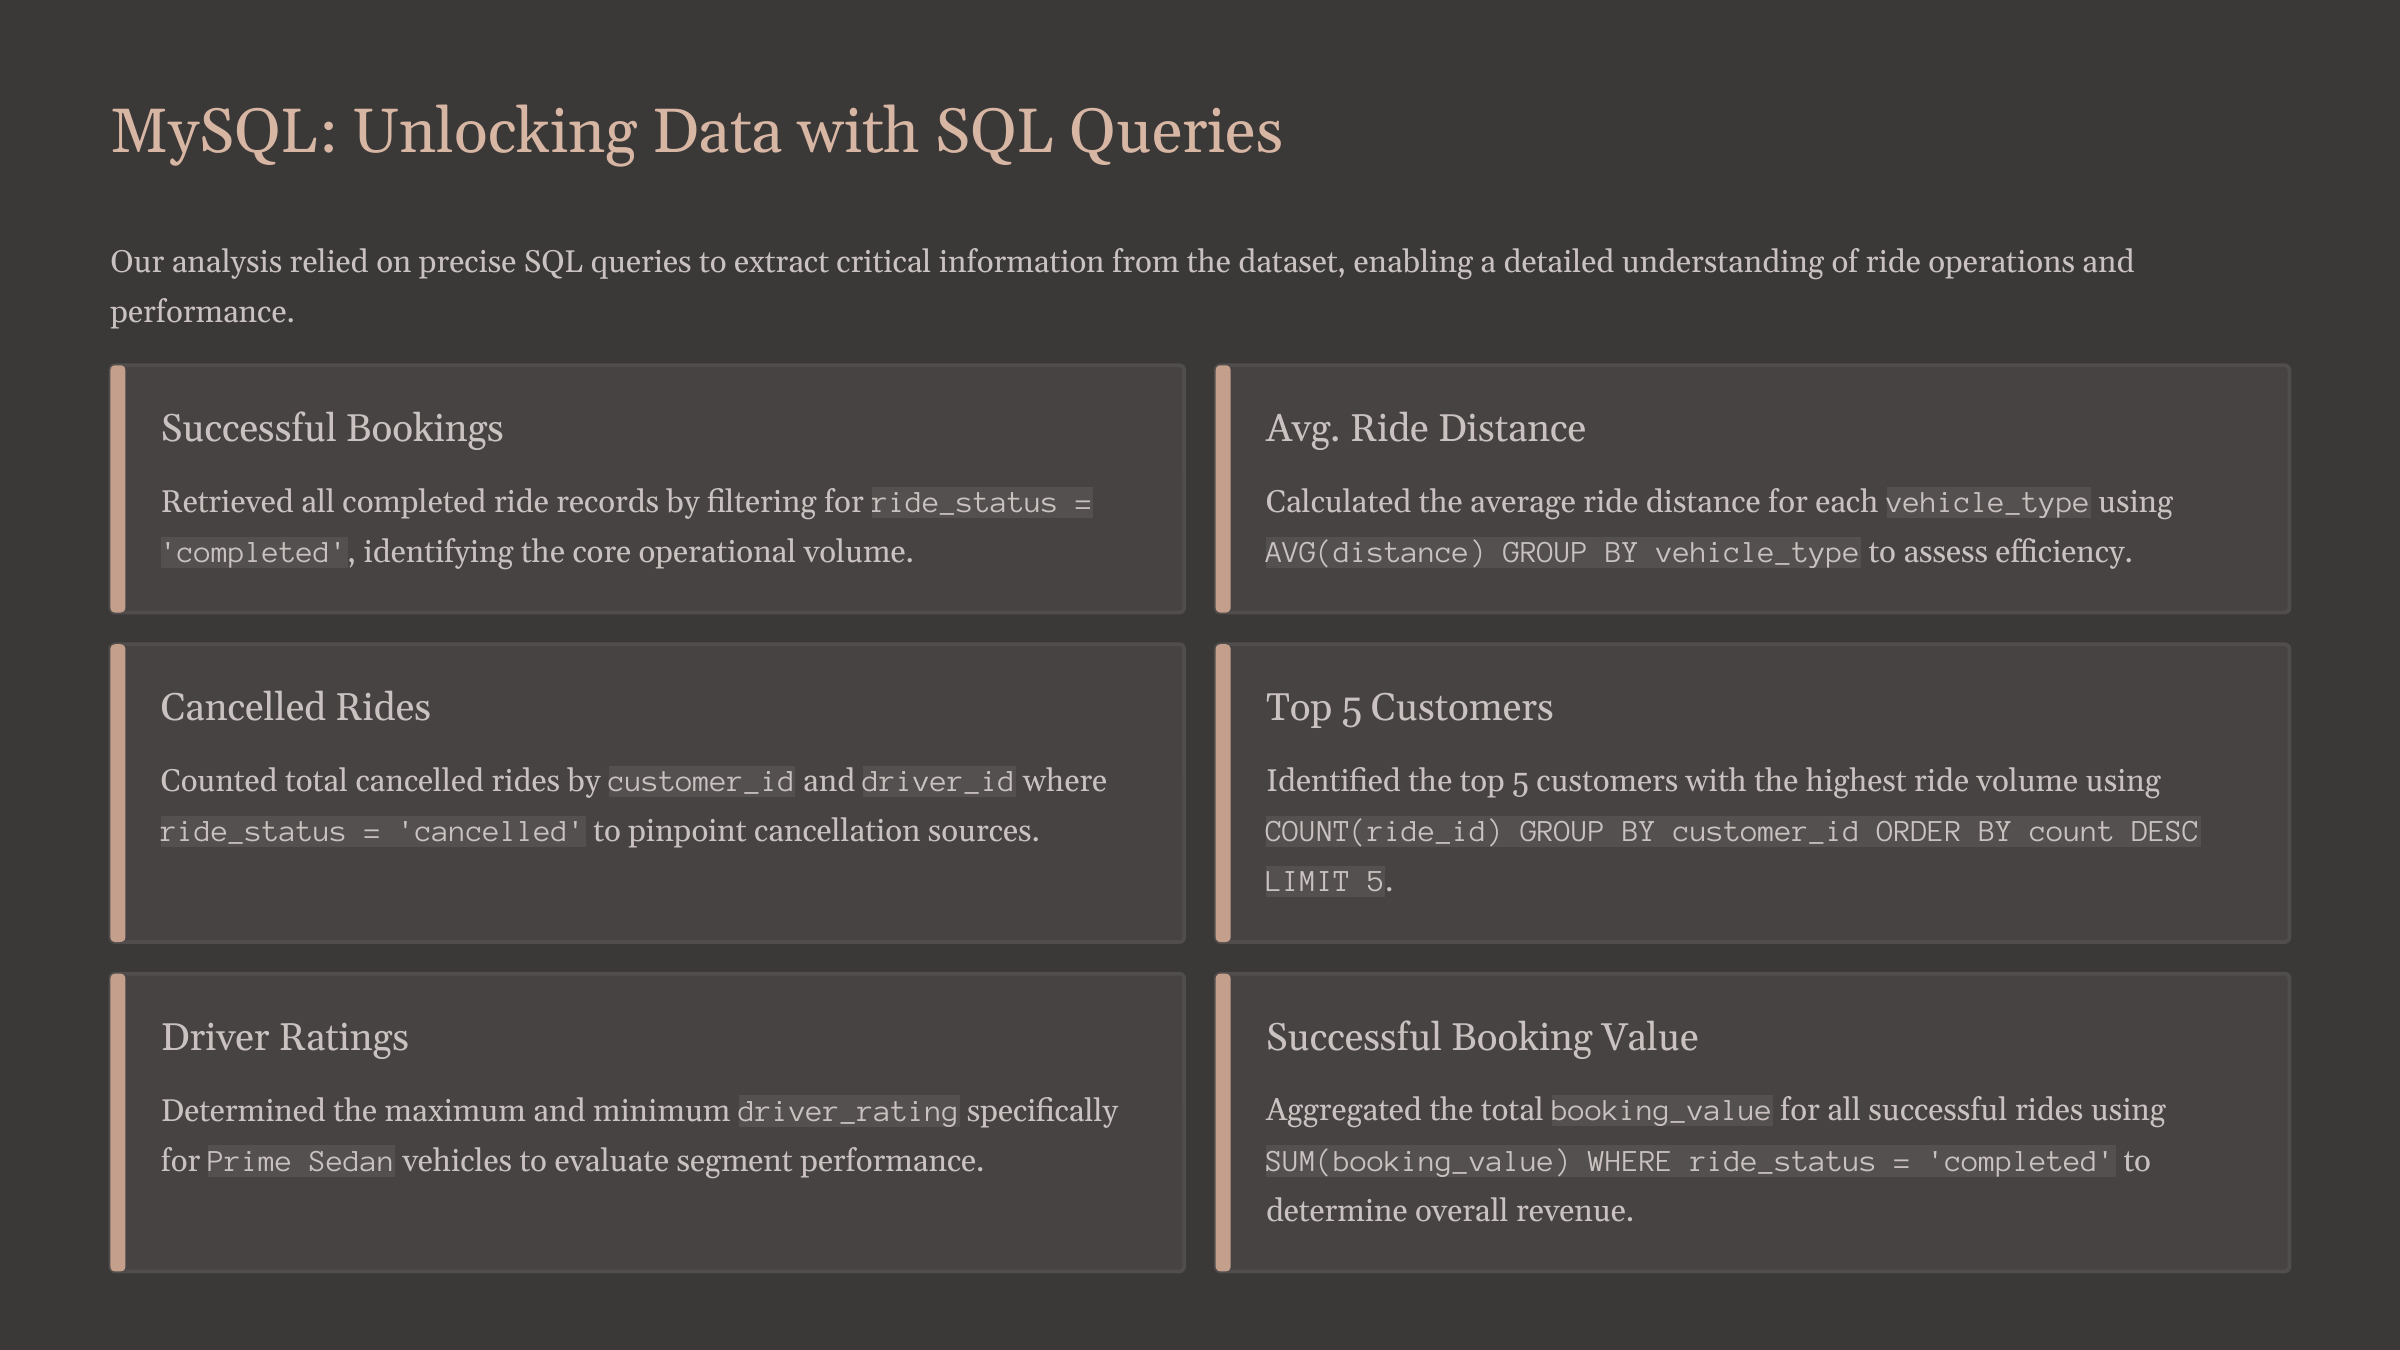

MySQL: Unlocking Data with SQL Queries
Our analysis relied on precise SQL queries to extract critical information from the dataset, enabling a detailed understanding of ride operations and performance.

Successful Bookings
Avg. Ride Distance
Retrieved all completed ride records by filtering for ride_status = 'completed', identifying the core operational volume.
Calculated the average ride distance for each vehicle_type using AVG(distance) GROUP BY vehicle_type to assess efficiency.

Cancelled Rides
Top 5 Customers
Counted total cancelled rides by customer_id and driver_id where ride_status = 'cancelled' to pinpoint cancellation sources.
Identified the top 5 customers with the highest ride volume using COUNT(ride_id) GROUP BY customer_id ORDER BY count DESC LIMIT 5.

Driver Ratings
Successful Booking Value
Determined the maximum and minimum driver_rating specifically for Prime Sedan vehicles to evaluate segment performance.
Aggregated the total booking_value for all successful rides using SUM(booking_value) WHERE ride_status = 'completed' to determine overall revenue.